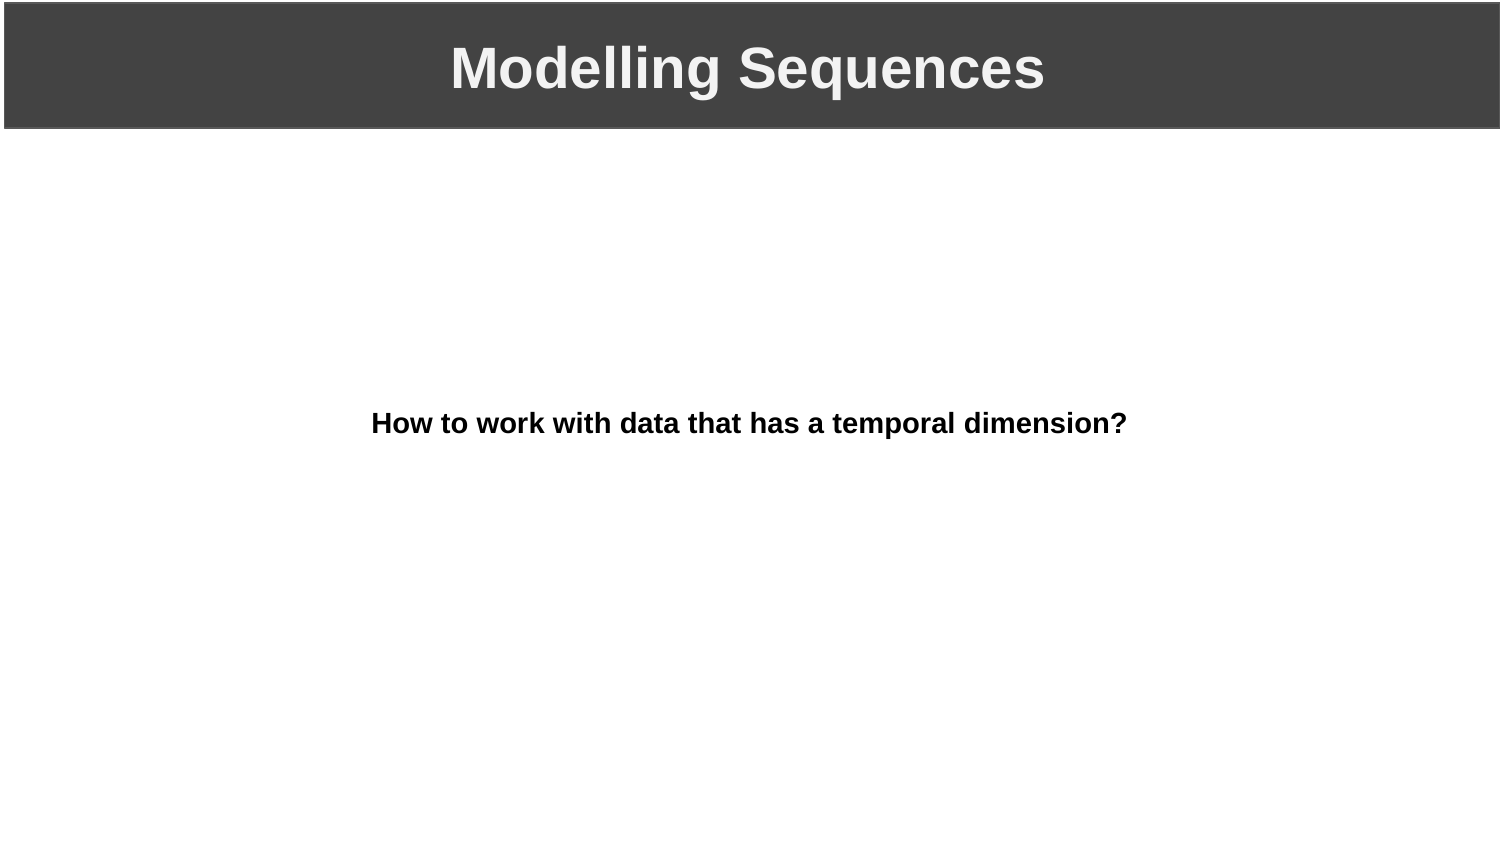

Modelling Sequences
How to work with data that has a temporal dimension?